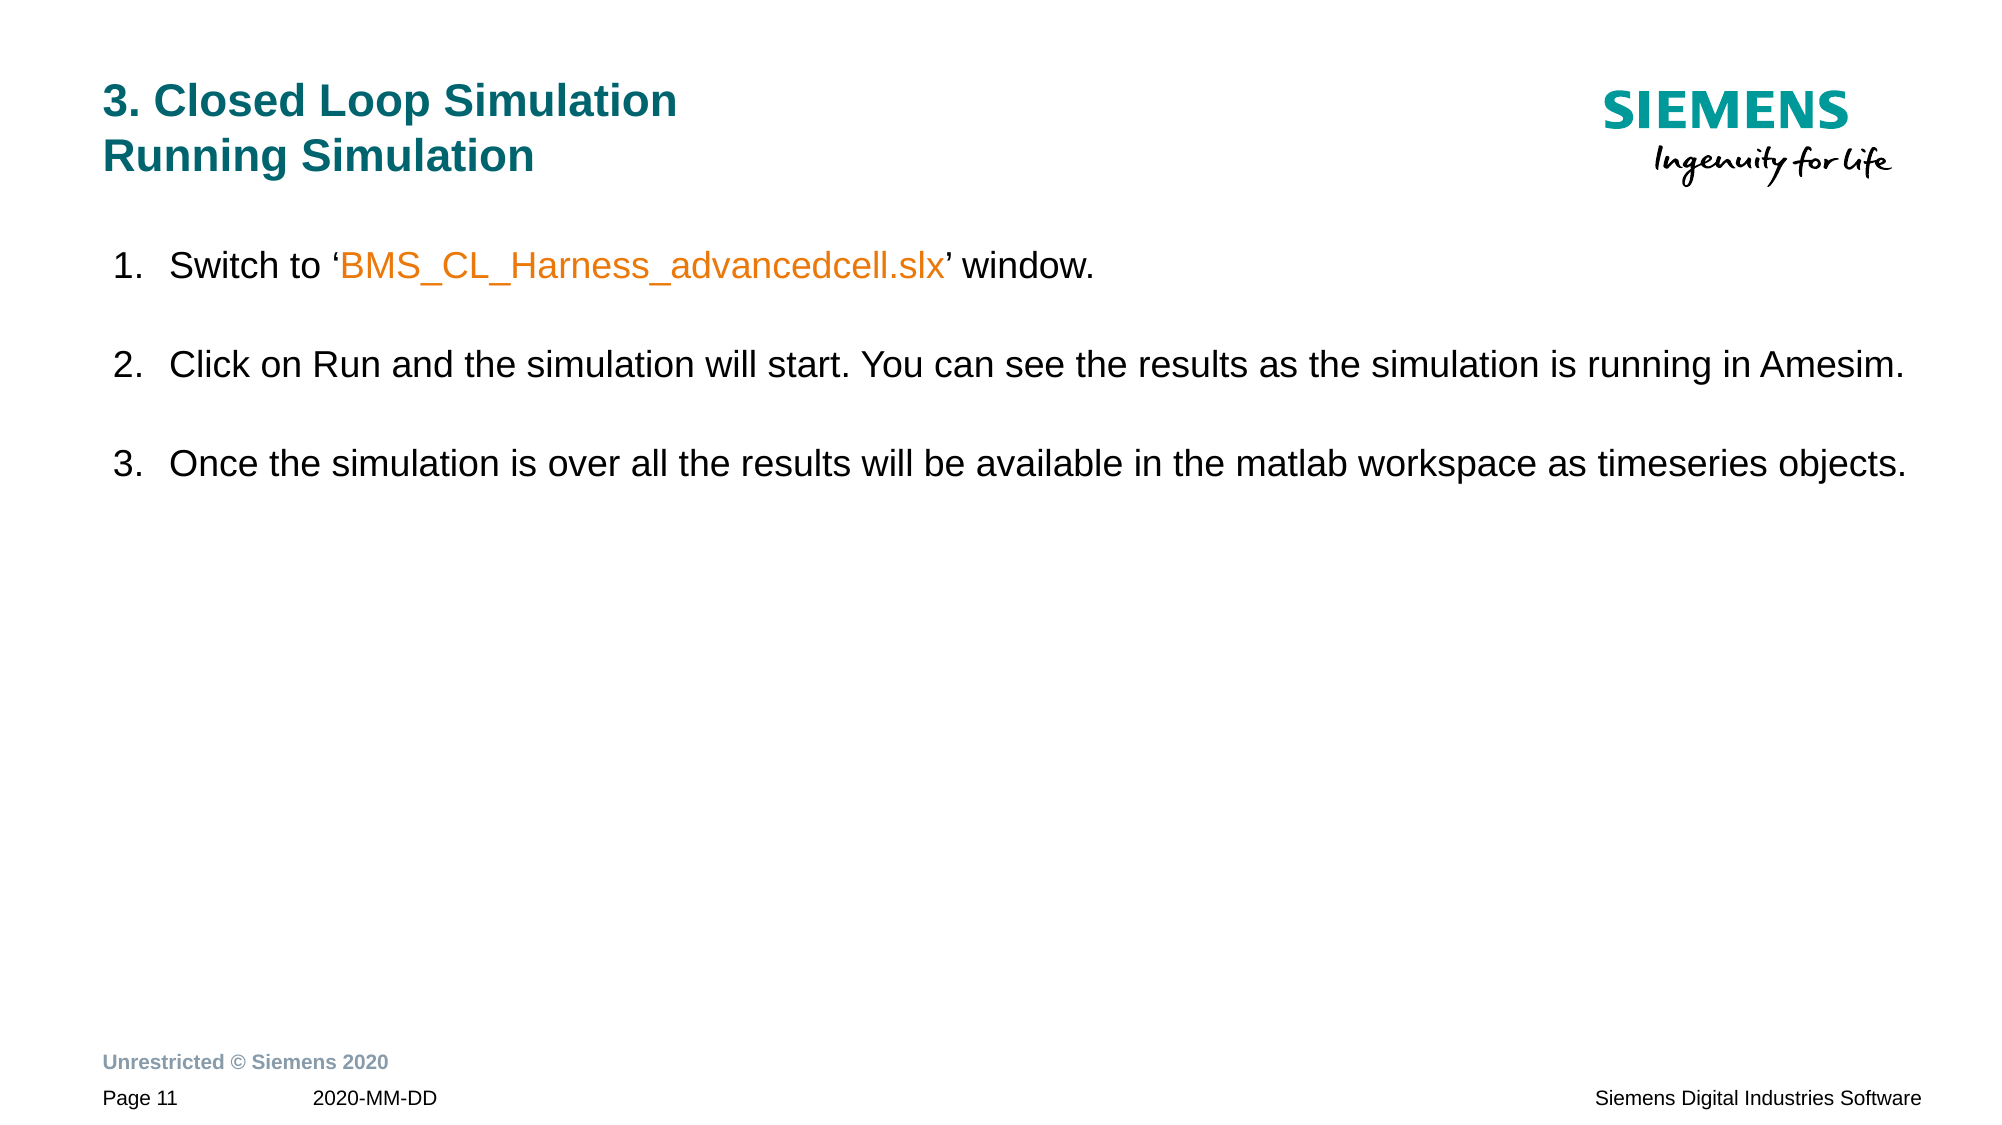

# 3. Closed Loop Simulation Running Simulation
Switch to ‘BMS_CL_Harness_advancedcell.slx’ window.

Click on Run and the simulation will start. You can see the results as the simulation is running in Amesim.

Once the simulation is over all the results will be available in the matlab workspace as timeseries objects.